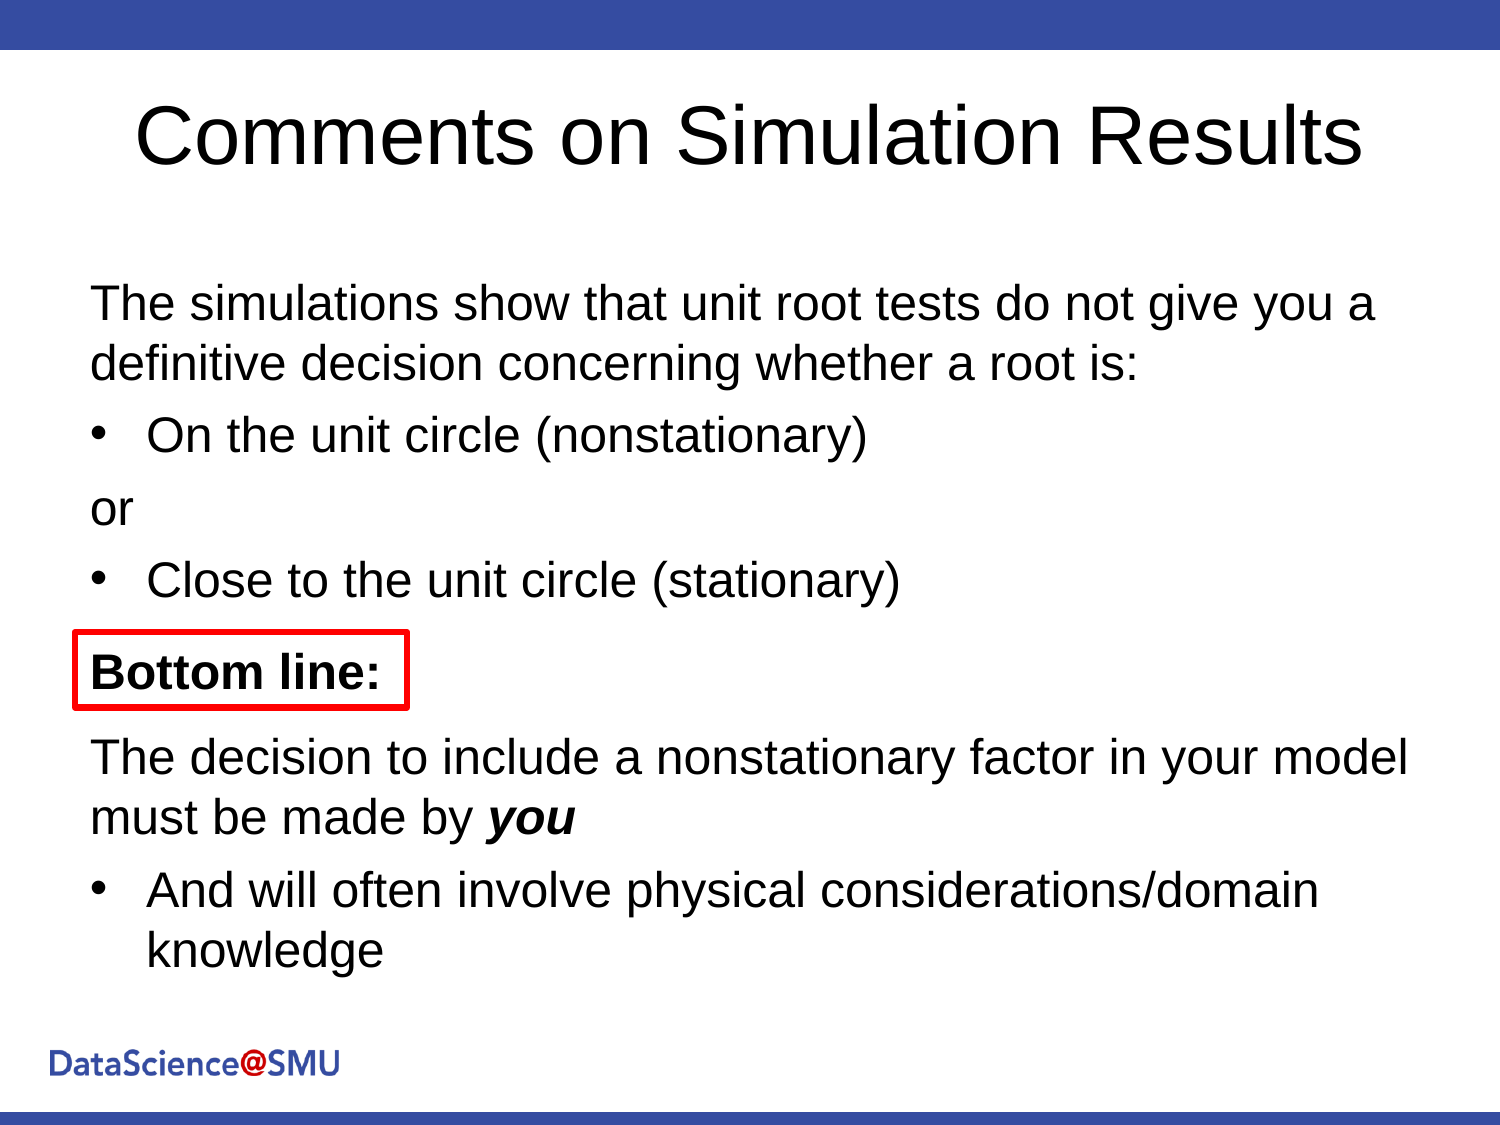

# Comments on Simulation Results
The simulations show that unit root tests do not give you a definitive decision concerning whether a root is:
On the unit circle (nonstationary)
or
Close to the unit circle (stationary)
Bottom line:
The decision to include a nonstationary factor in your model must be made by you
And will often involve physical considerations/domain knowledge